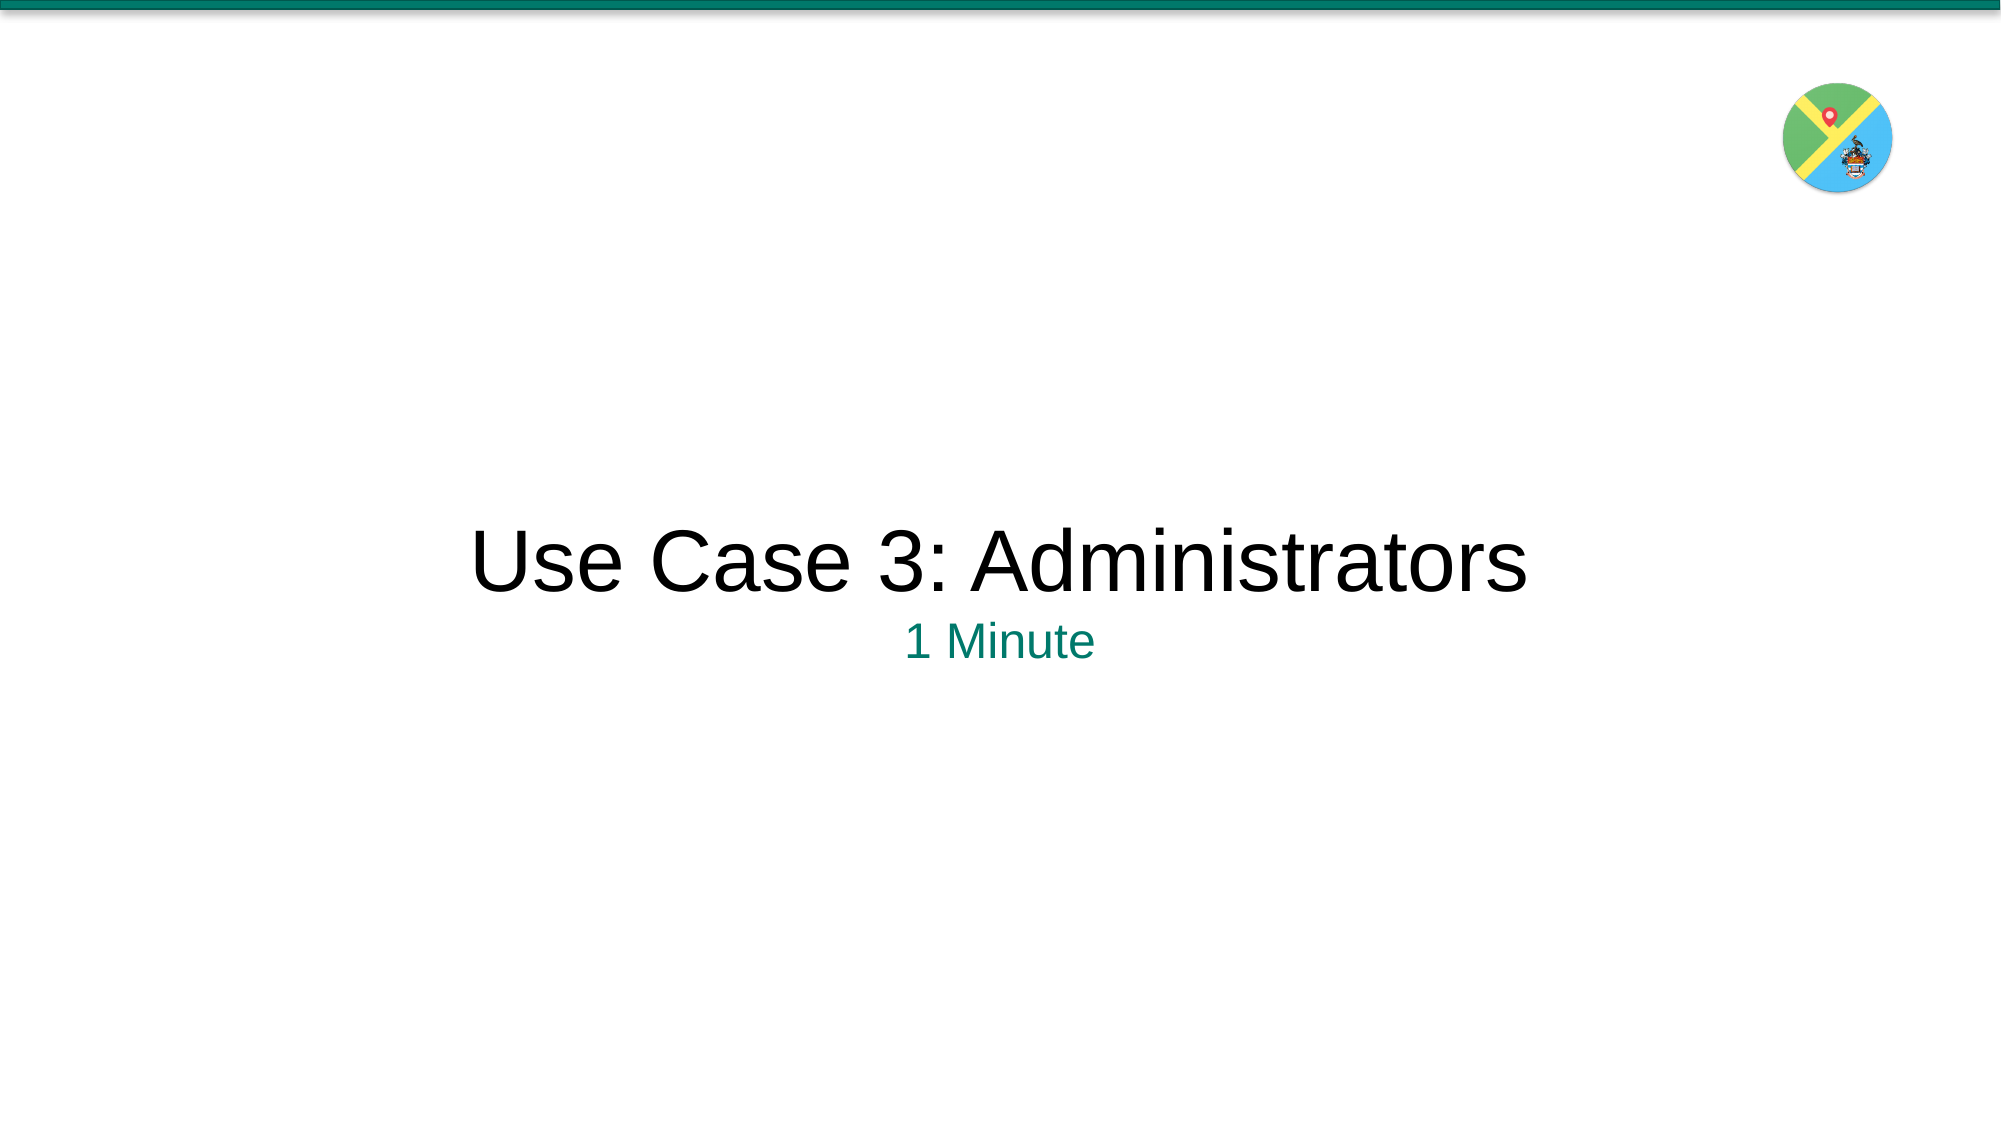

Use Case 3: Administrators
1 Minute
25